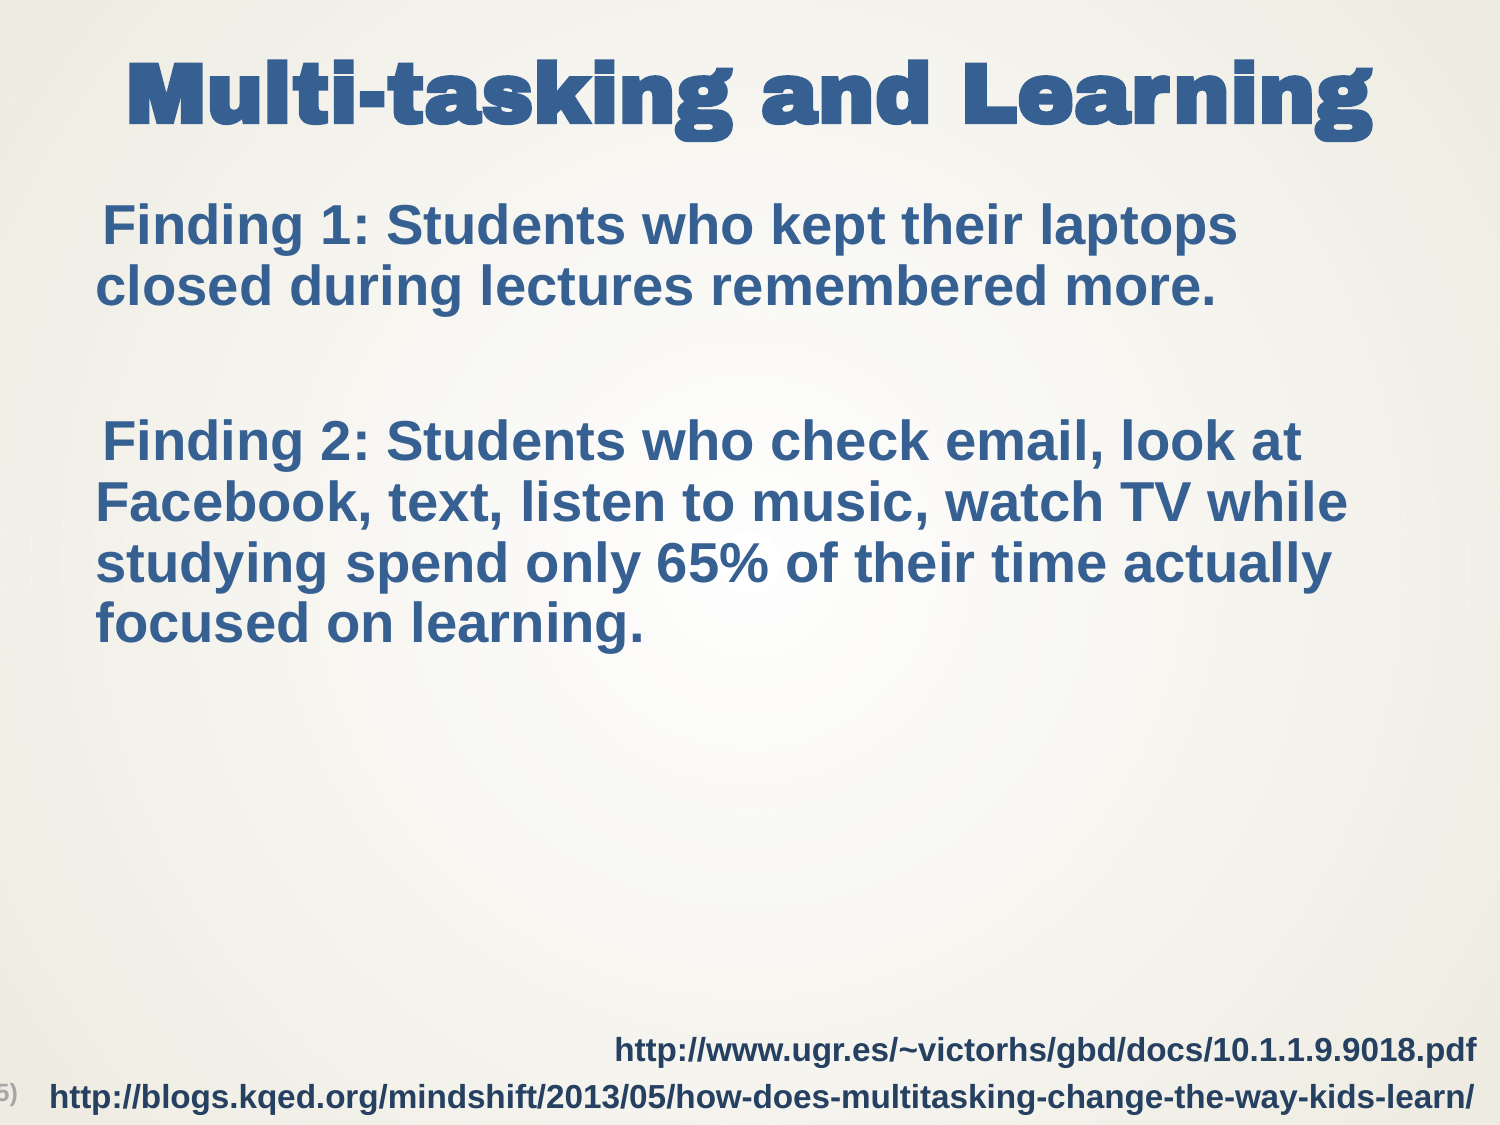

# Multi-tasking and Learning
Finding 1: Students who kept their laptops closed during lectures remembered more.

Finding 2: Students who check email, look at Facebook, text, listen to music, watch TV while studying spend only 65% of their time actually focused on learning.
http://www.ugr.es/~victorhs/gbd/docs/10.1.1.9.9018.pdf
http://blogs.kqed.org/mindshift/2013/05/how-does-multitasking-change-the-way-kids-learn/